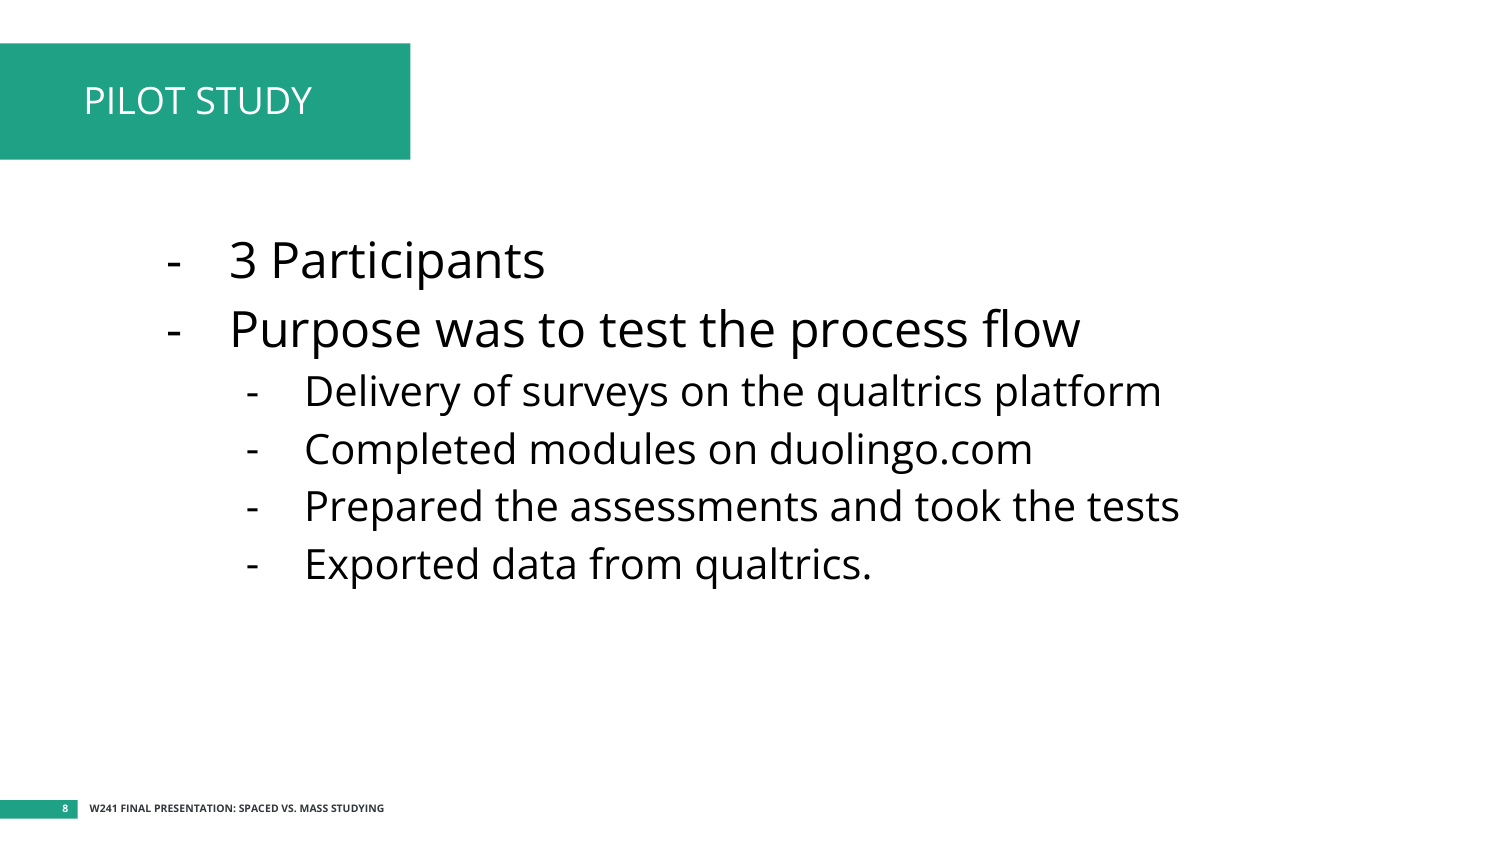

# PILOT STUDY
3 Participants
Purpose was to test the process flow
Delivery of surveys on the qualtrics platform
Completed modules on duolingo.com
Prepared the assessments and took the tests
Exported data from qualtrics.